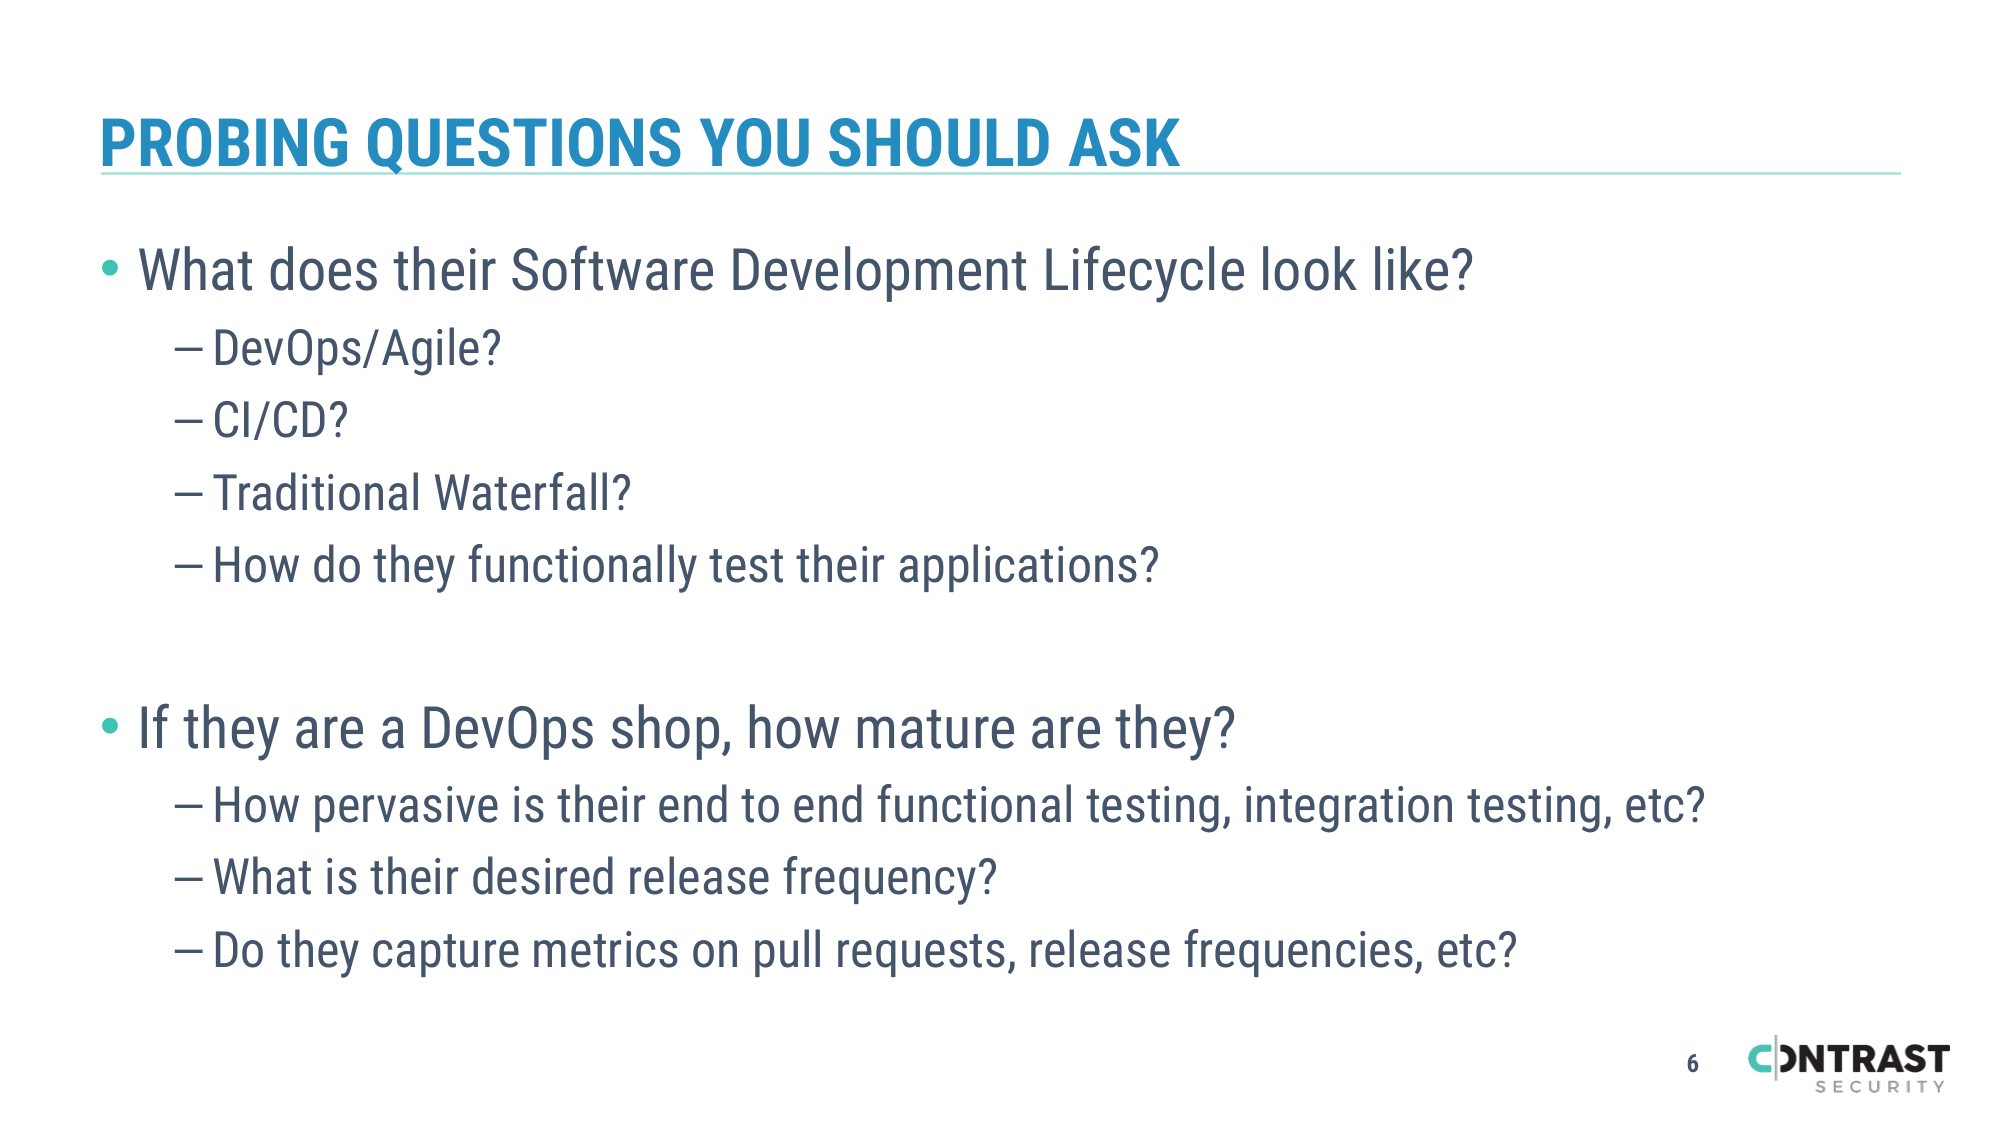

# PROBING QUESTIONS YOU SHOULD ASK
What does their Software Development Lifecycle look like?
DevOps/Agile?
CI/CD?
Traditional Waterfall?
How do they functionally test their applications?

If they are a DevOps shop, how mature are they?
How pervasive is their end to end functional testing, integration testing, etc?
What is their desired release frequency?
Do they capture metrics on pull requests, release frequencies, etc?